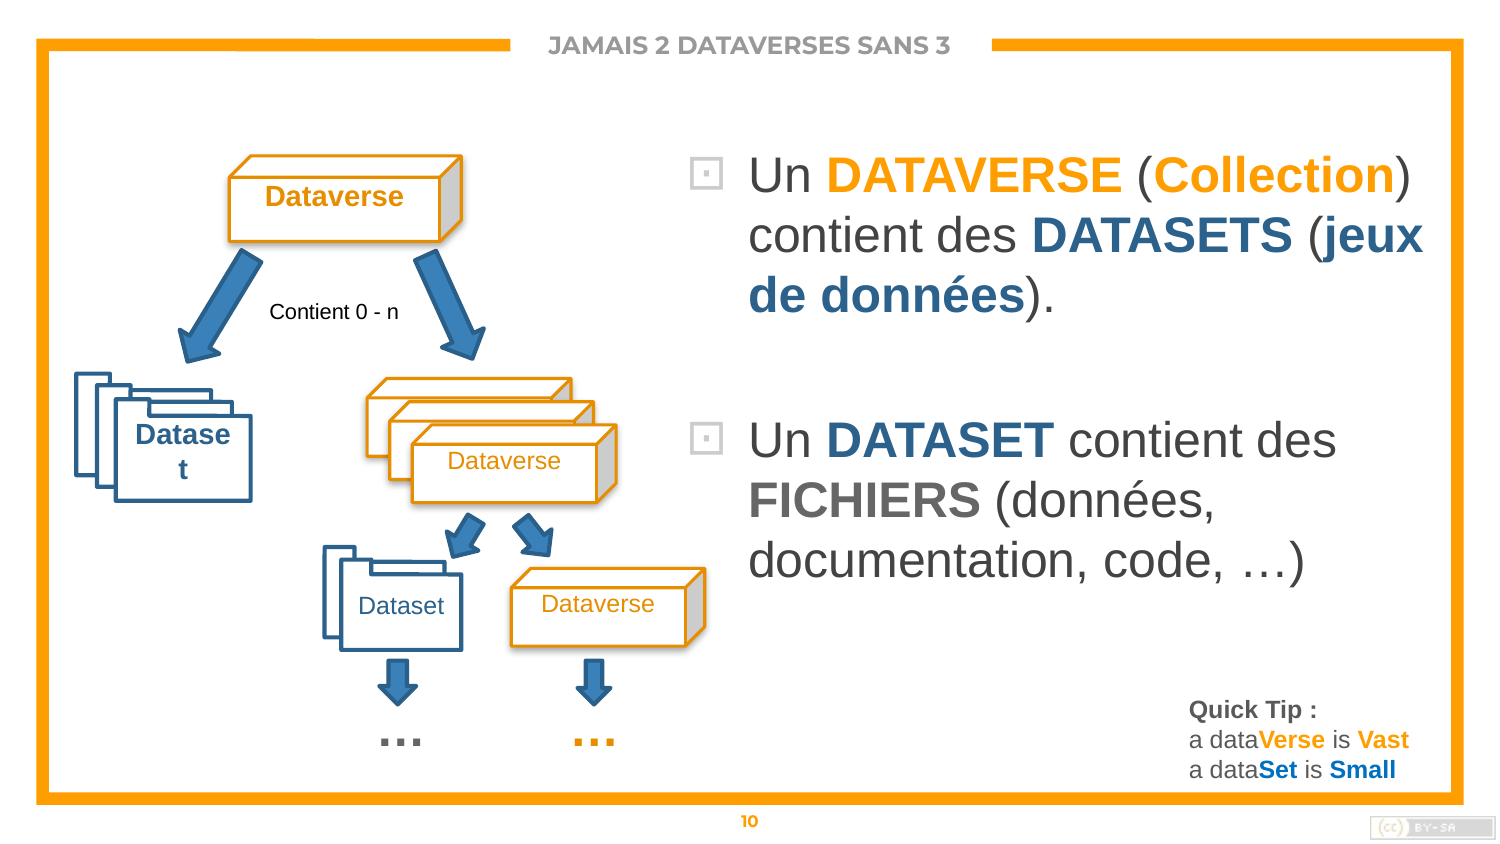

# JAMAIS 2 DATAVERSES SANS 3
Un DATAVERSE (Collection) contient des DATASETS (jeux de données).

Un DATASET contient des FICHIERS (données, documentation, code, …)
Dataverse

Contient 0 - n
Dataset
Dataset
Dataset

Dataverse

Dataset
Dataverse

…
…
Quick Tip :
a dataVerse is Vast
a dataSet is Small
10